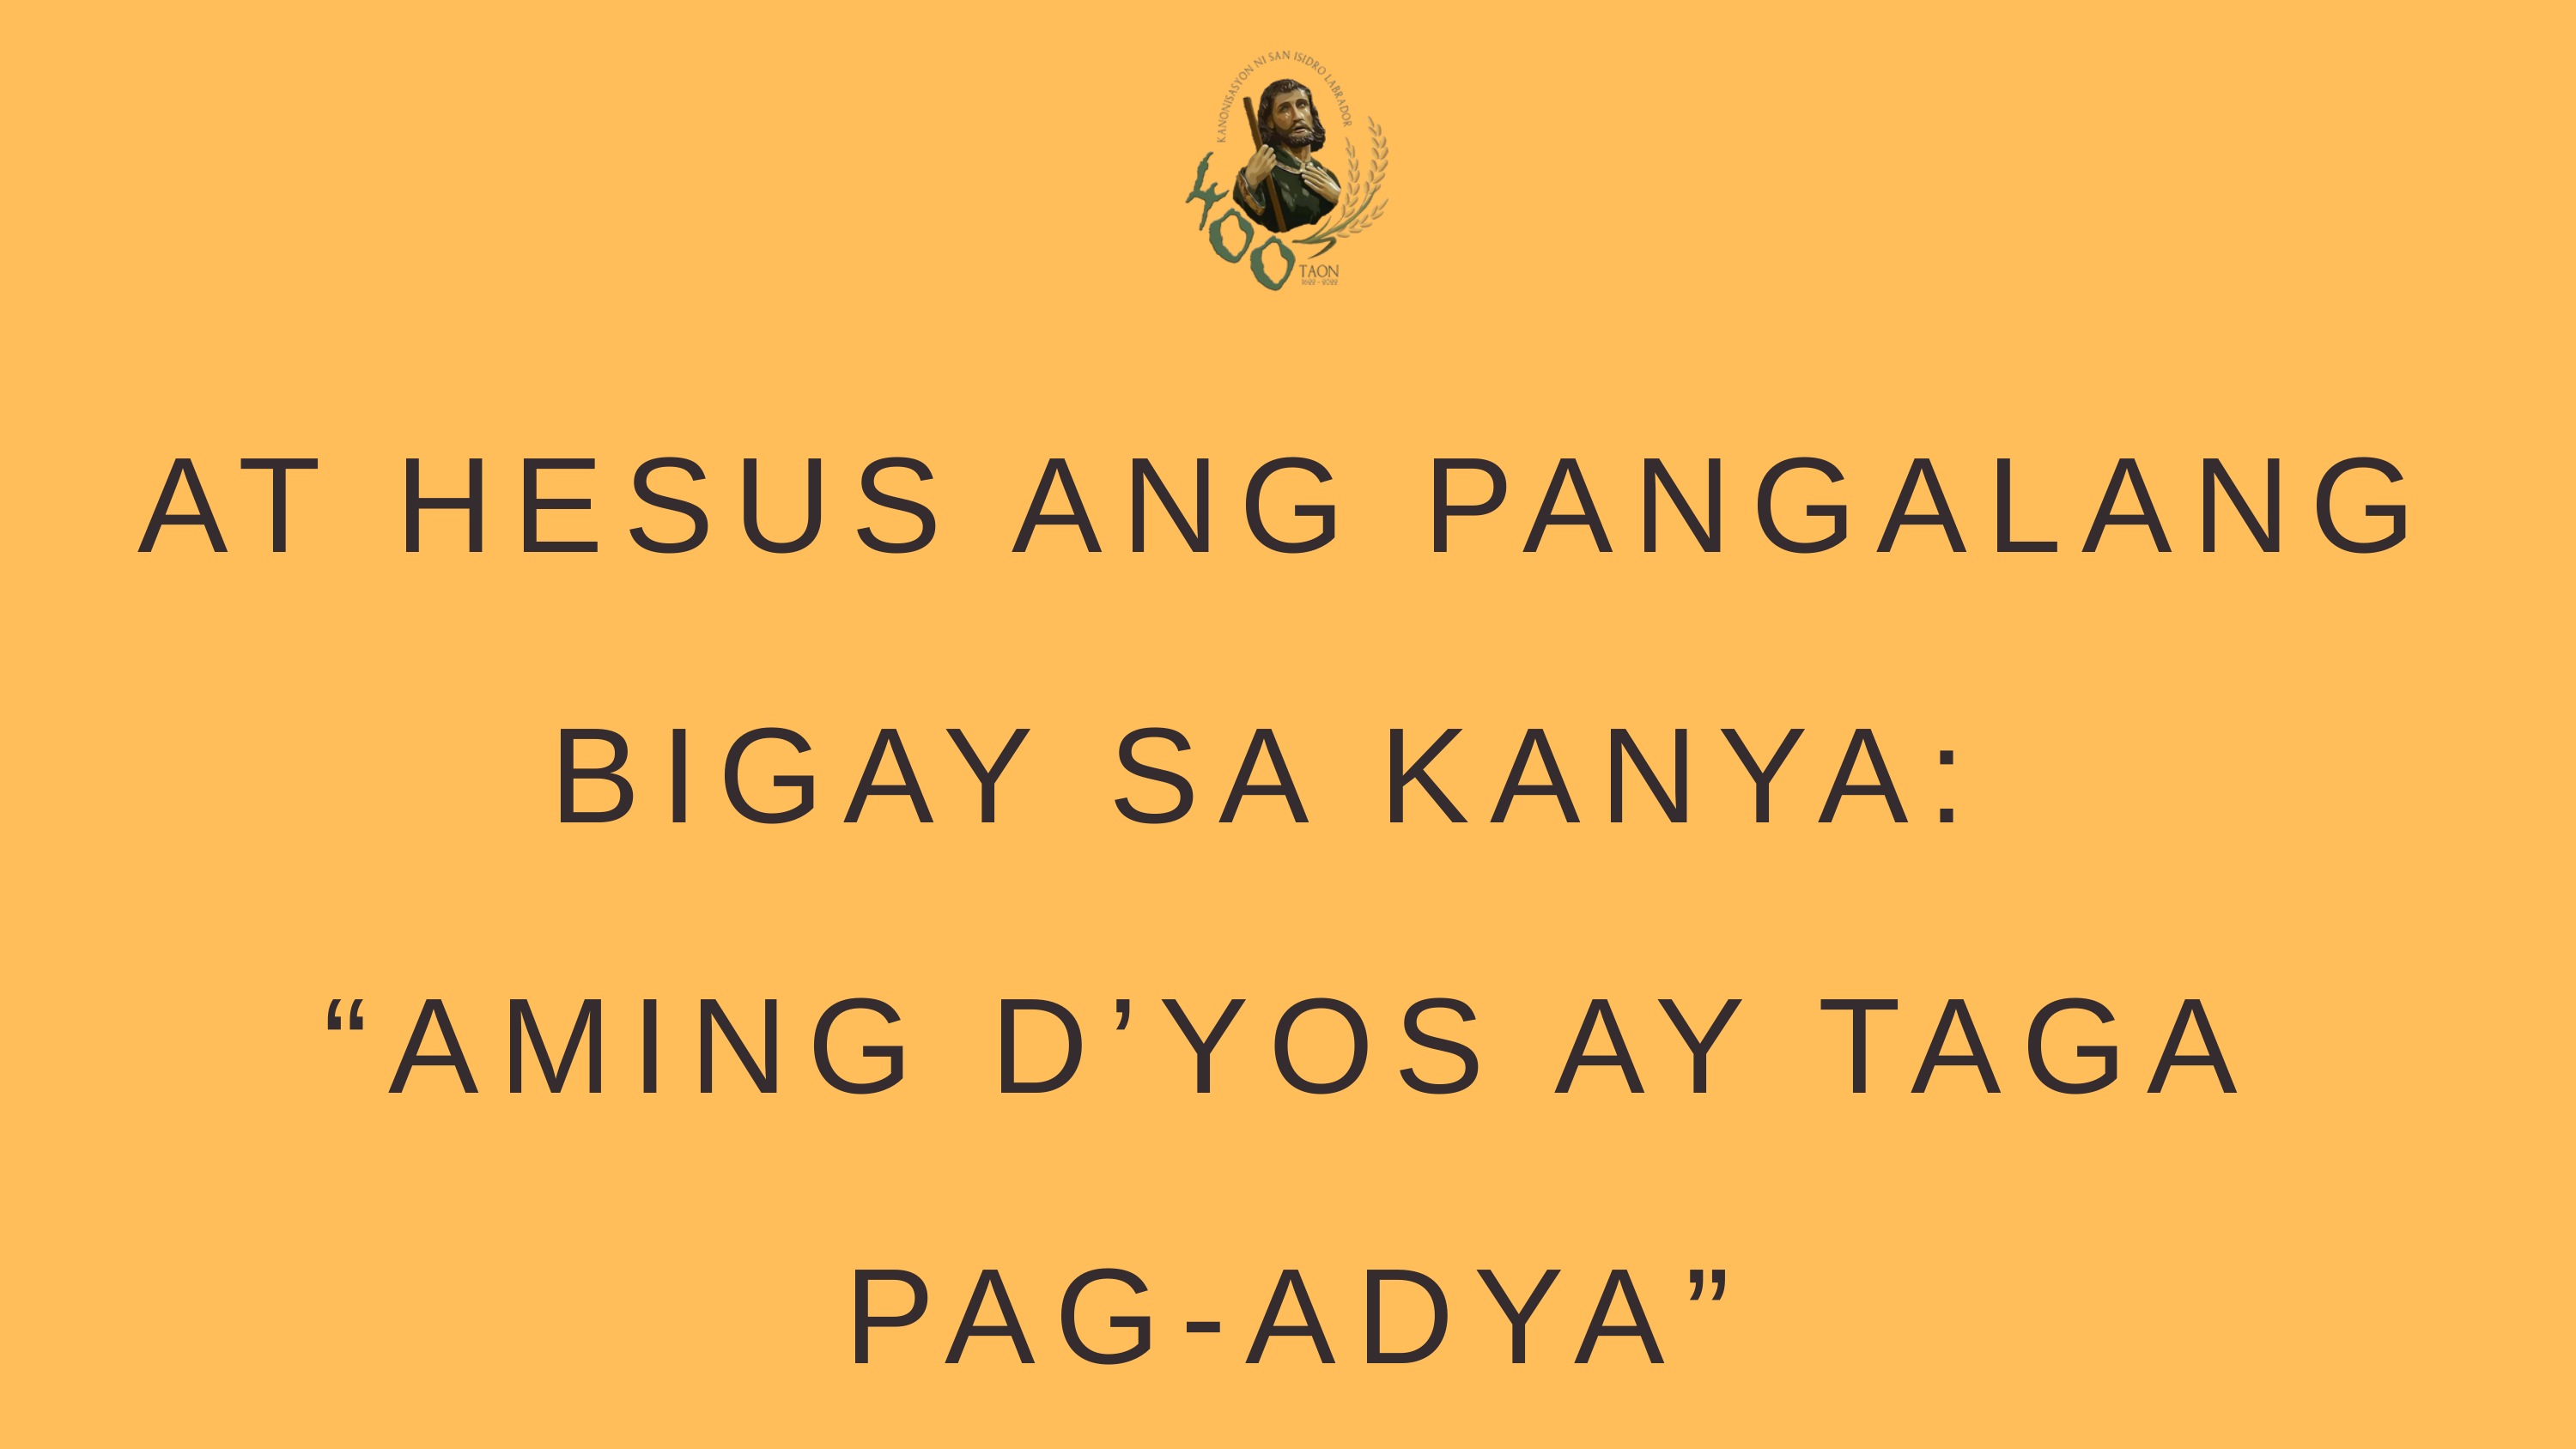

AT HESUS ANG PANGALANG BIGAY SA KANYA:
“AMING D’YOS AY TAGA PAG-ADYA”